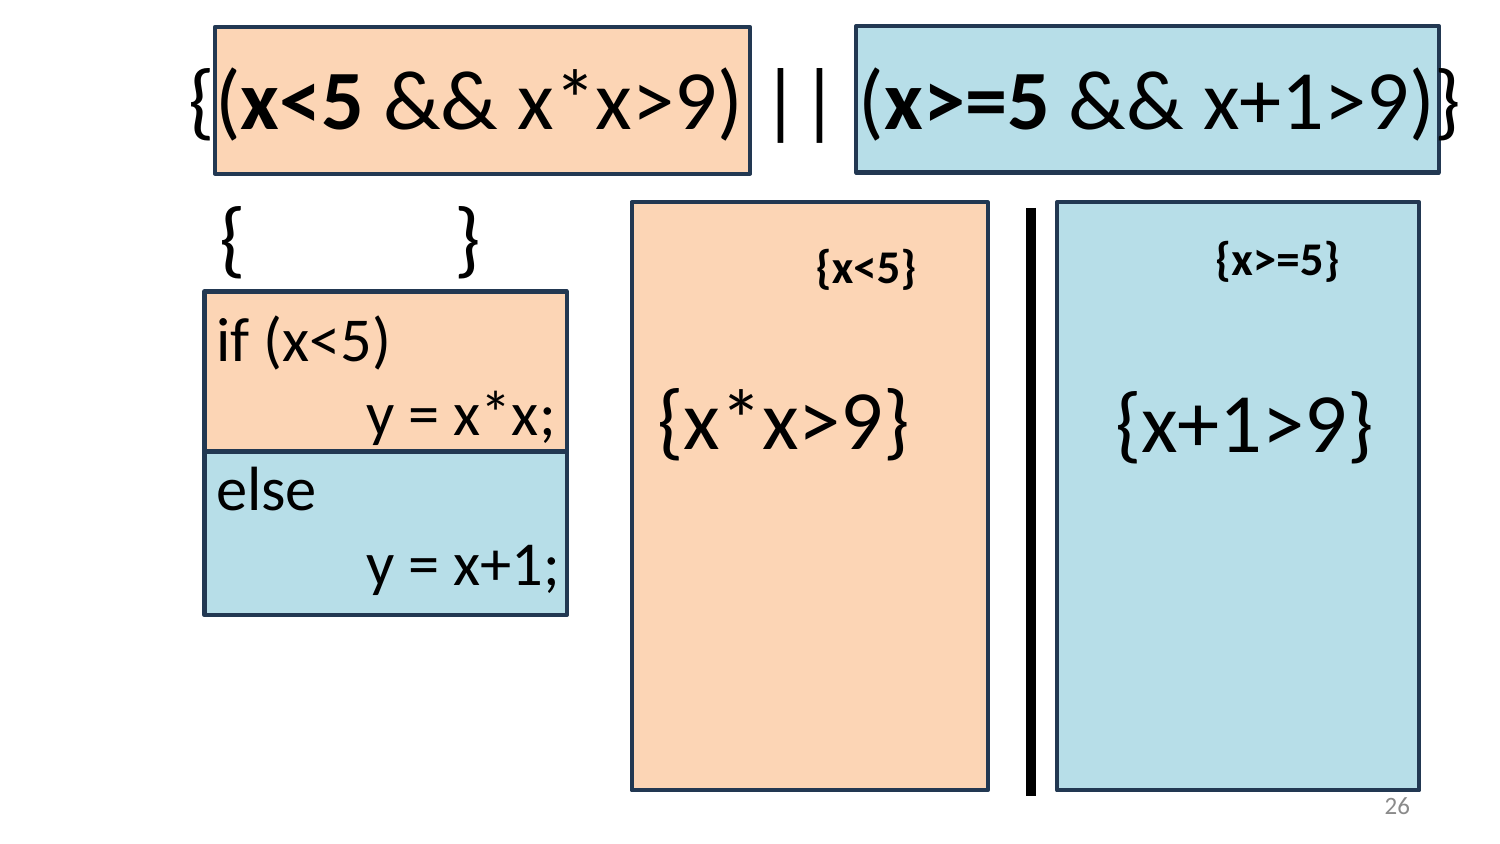

{(x<5 && x*x>9) || (x>=5 && x+1>9)}
{           }

{x>=5}
{x<5}
if (x<5)
	y = x*x;
else
	y = x+1;

{x*x>9}
{x+1>9}

26